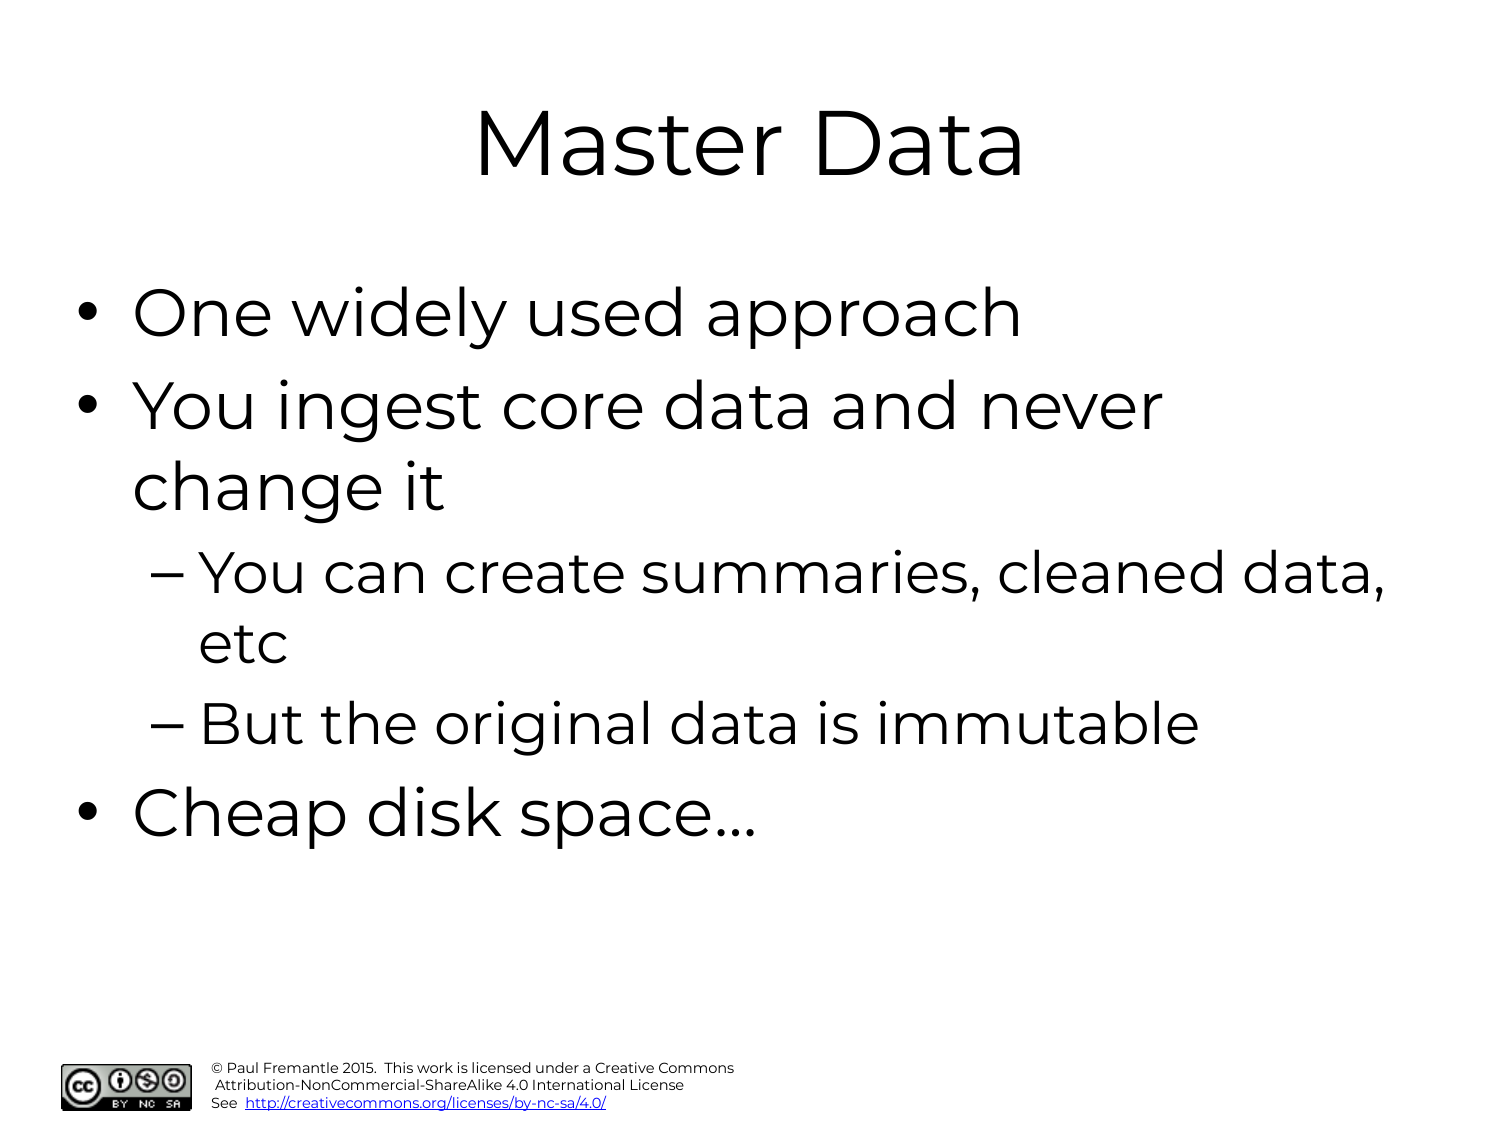

# Master Data
One widely used approach
You ingest core data and never change it
You can create summaries, cleaned data, etc
But the original data is immutable
Cheap disk space…